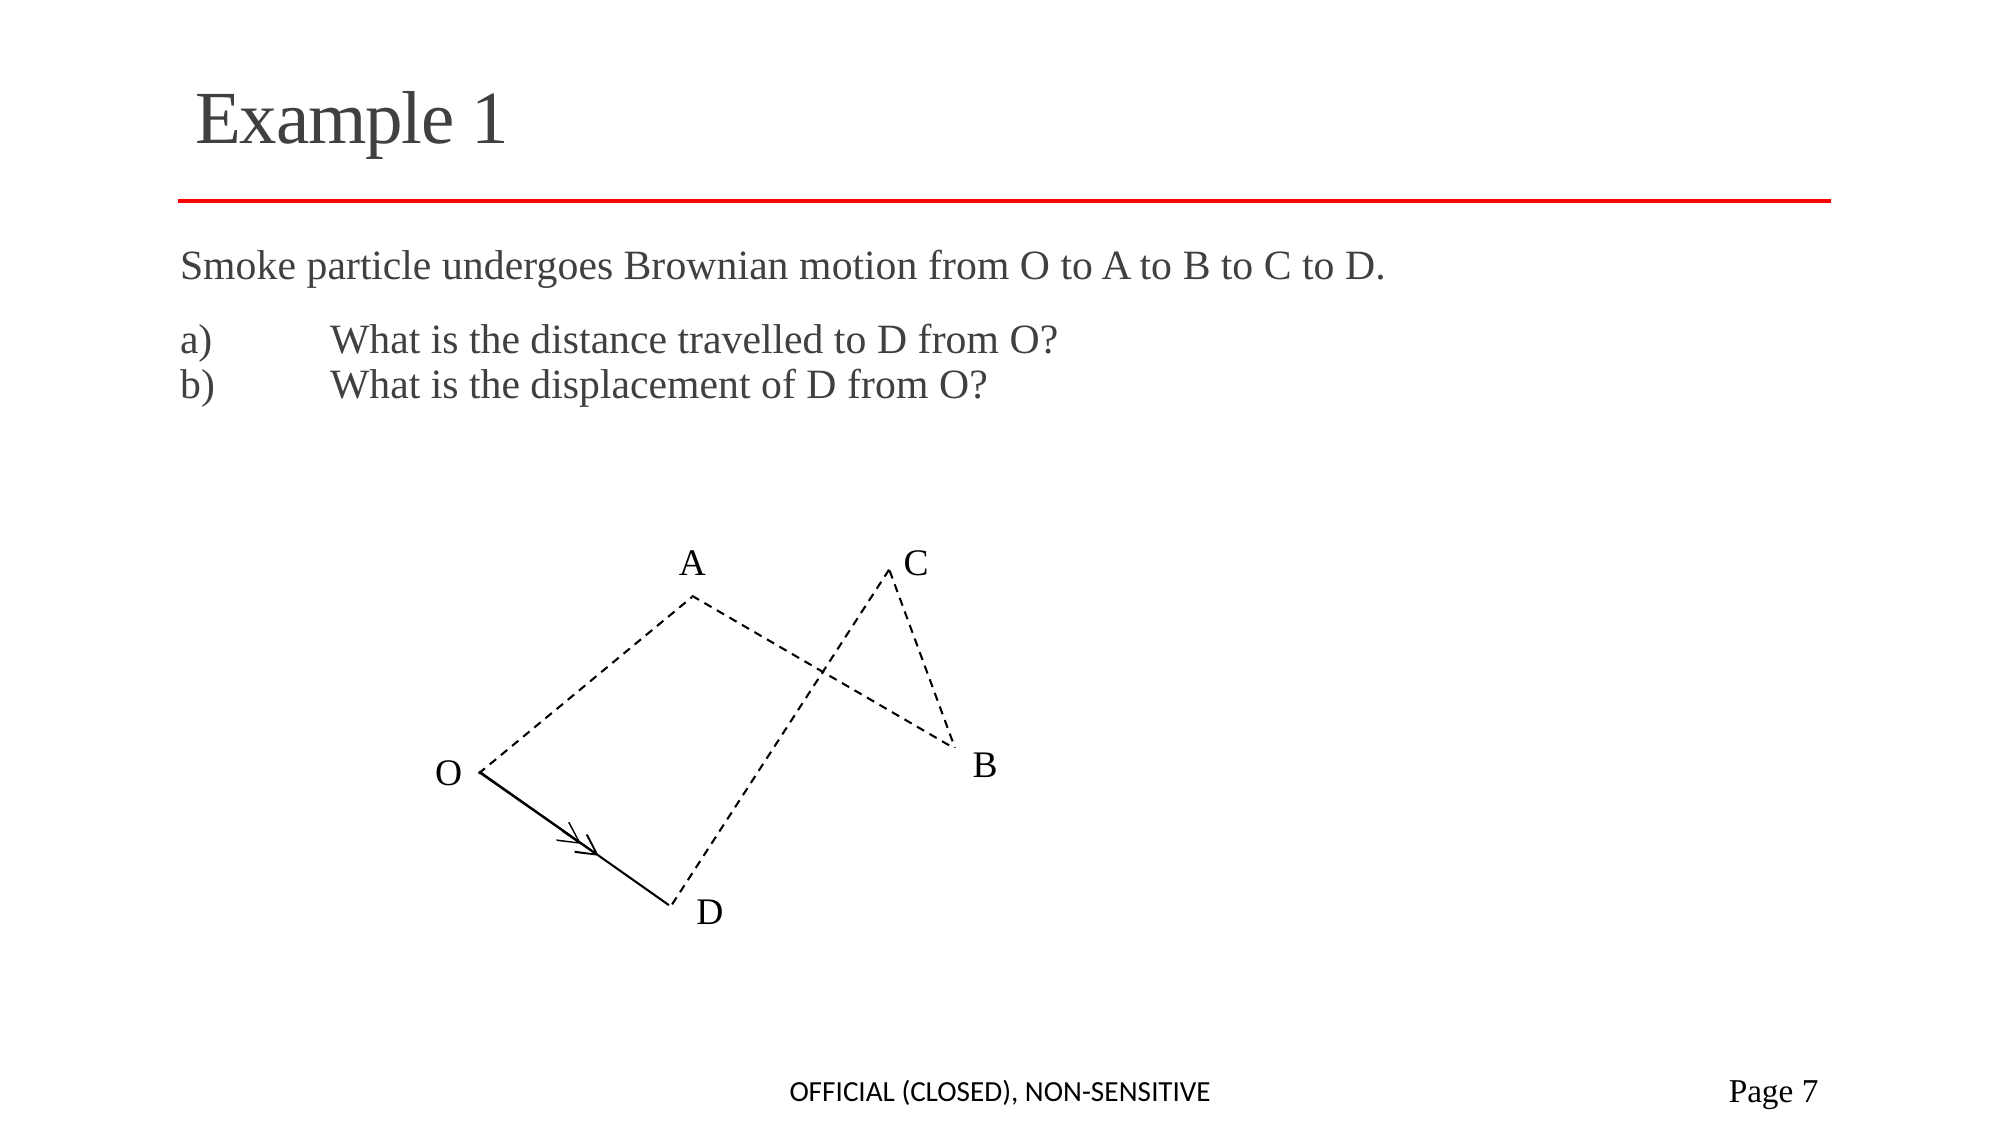

# Example 1
Smoke particle undergoes Brownian motion from O to A to B to C to D.
a)	What is the distance travelled to D from O?
b)	What is the displacement of D from O?

A
C

B
O

D
Official (Closed), Non-sensitive
 Page 7